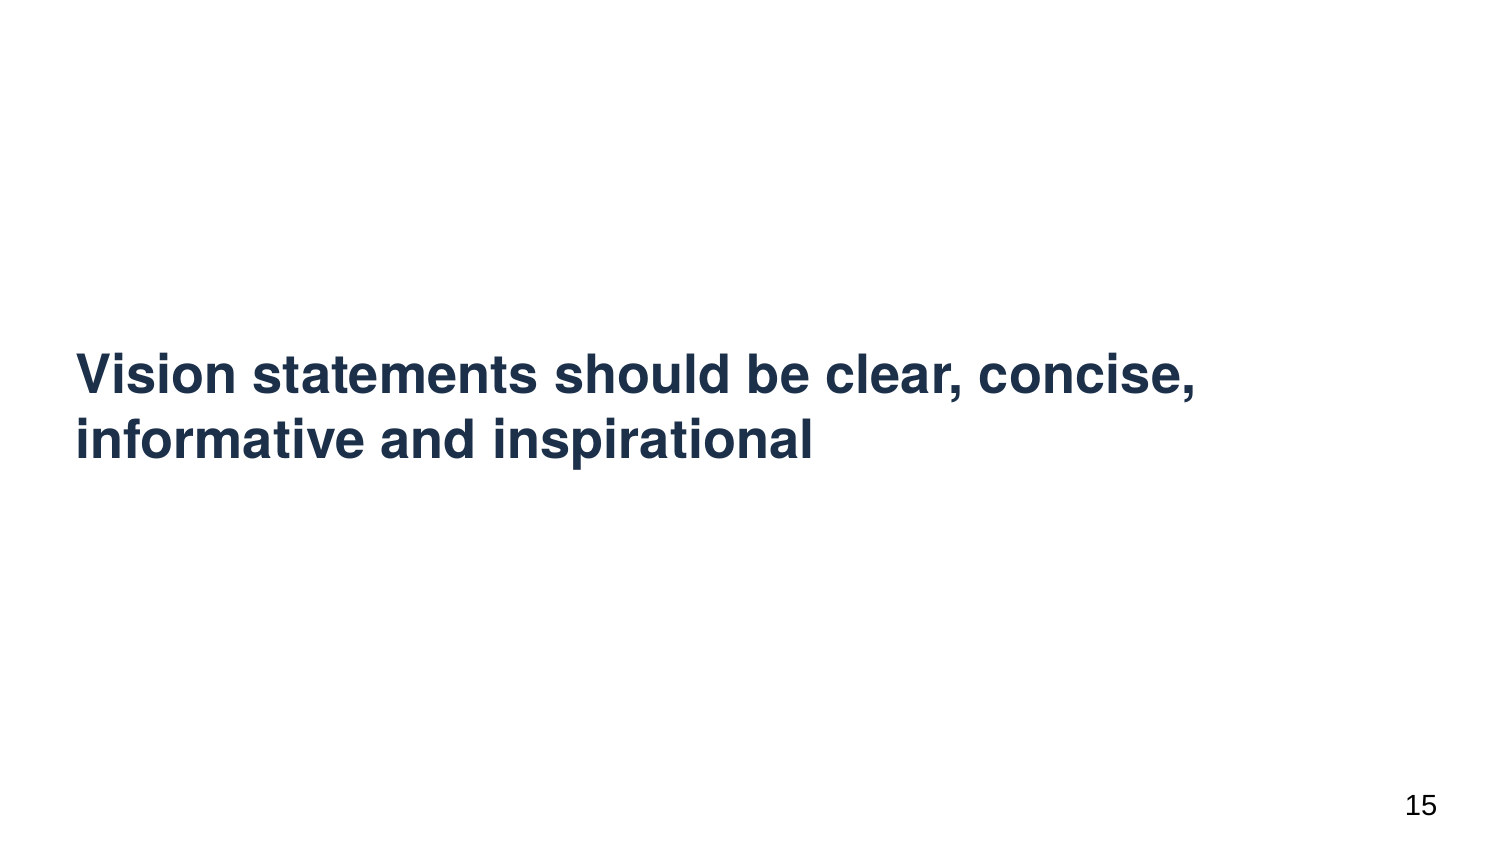

# Vision statements should be clear, concise, informative and inspirational
15